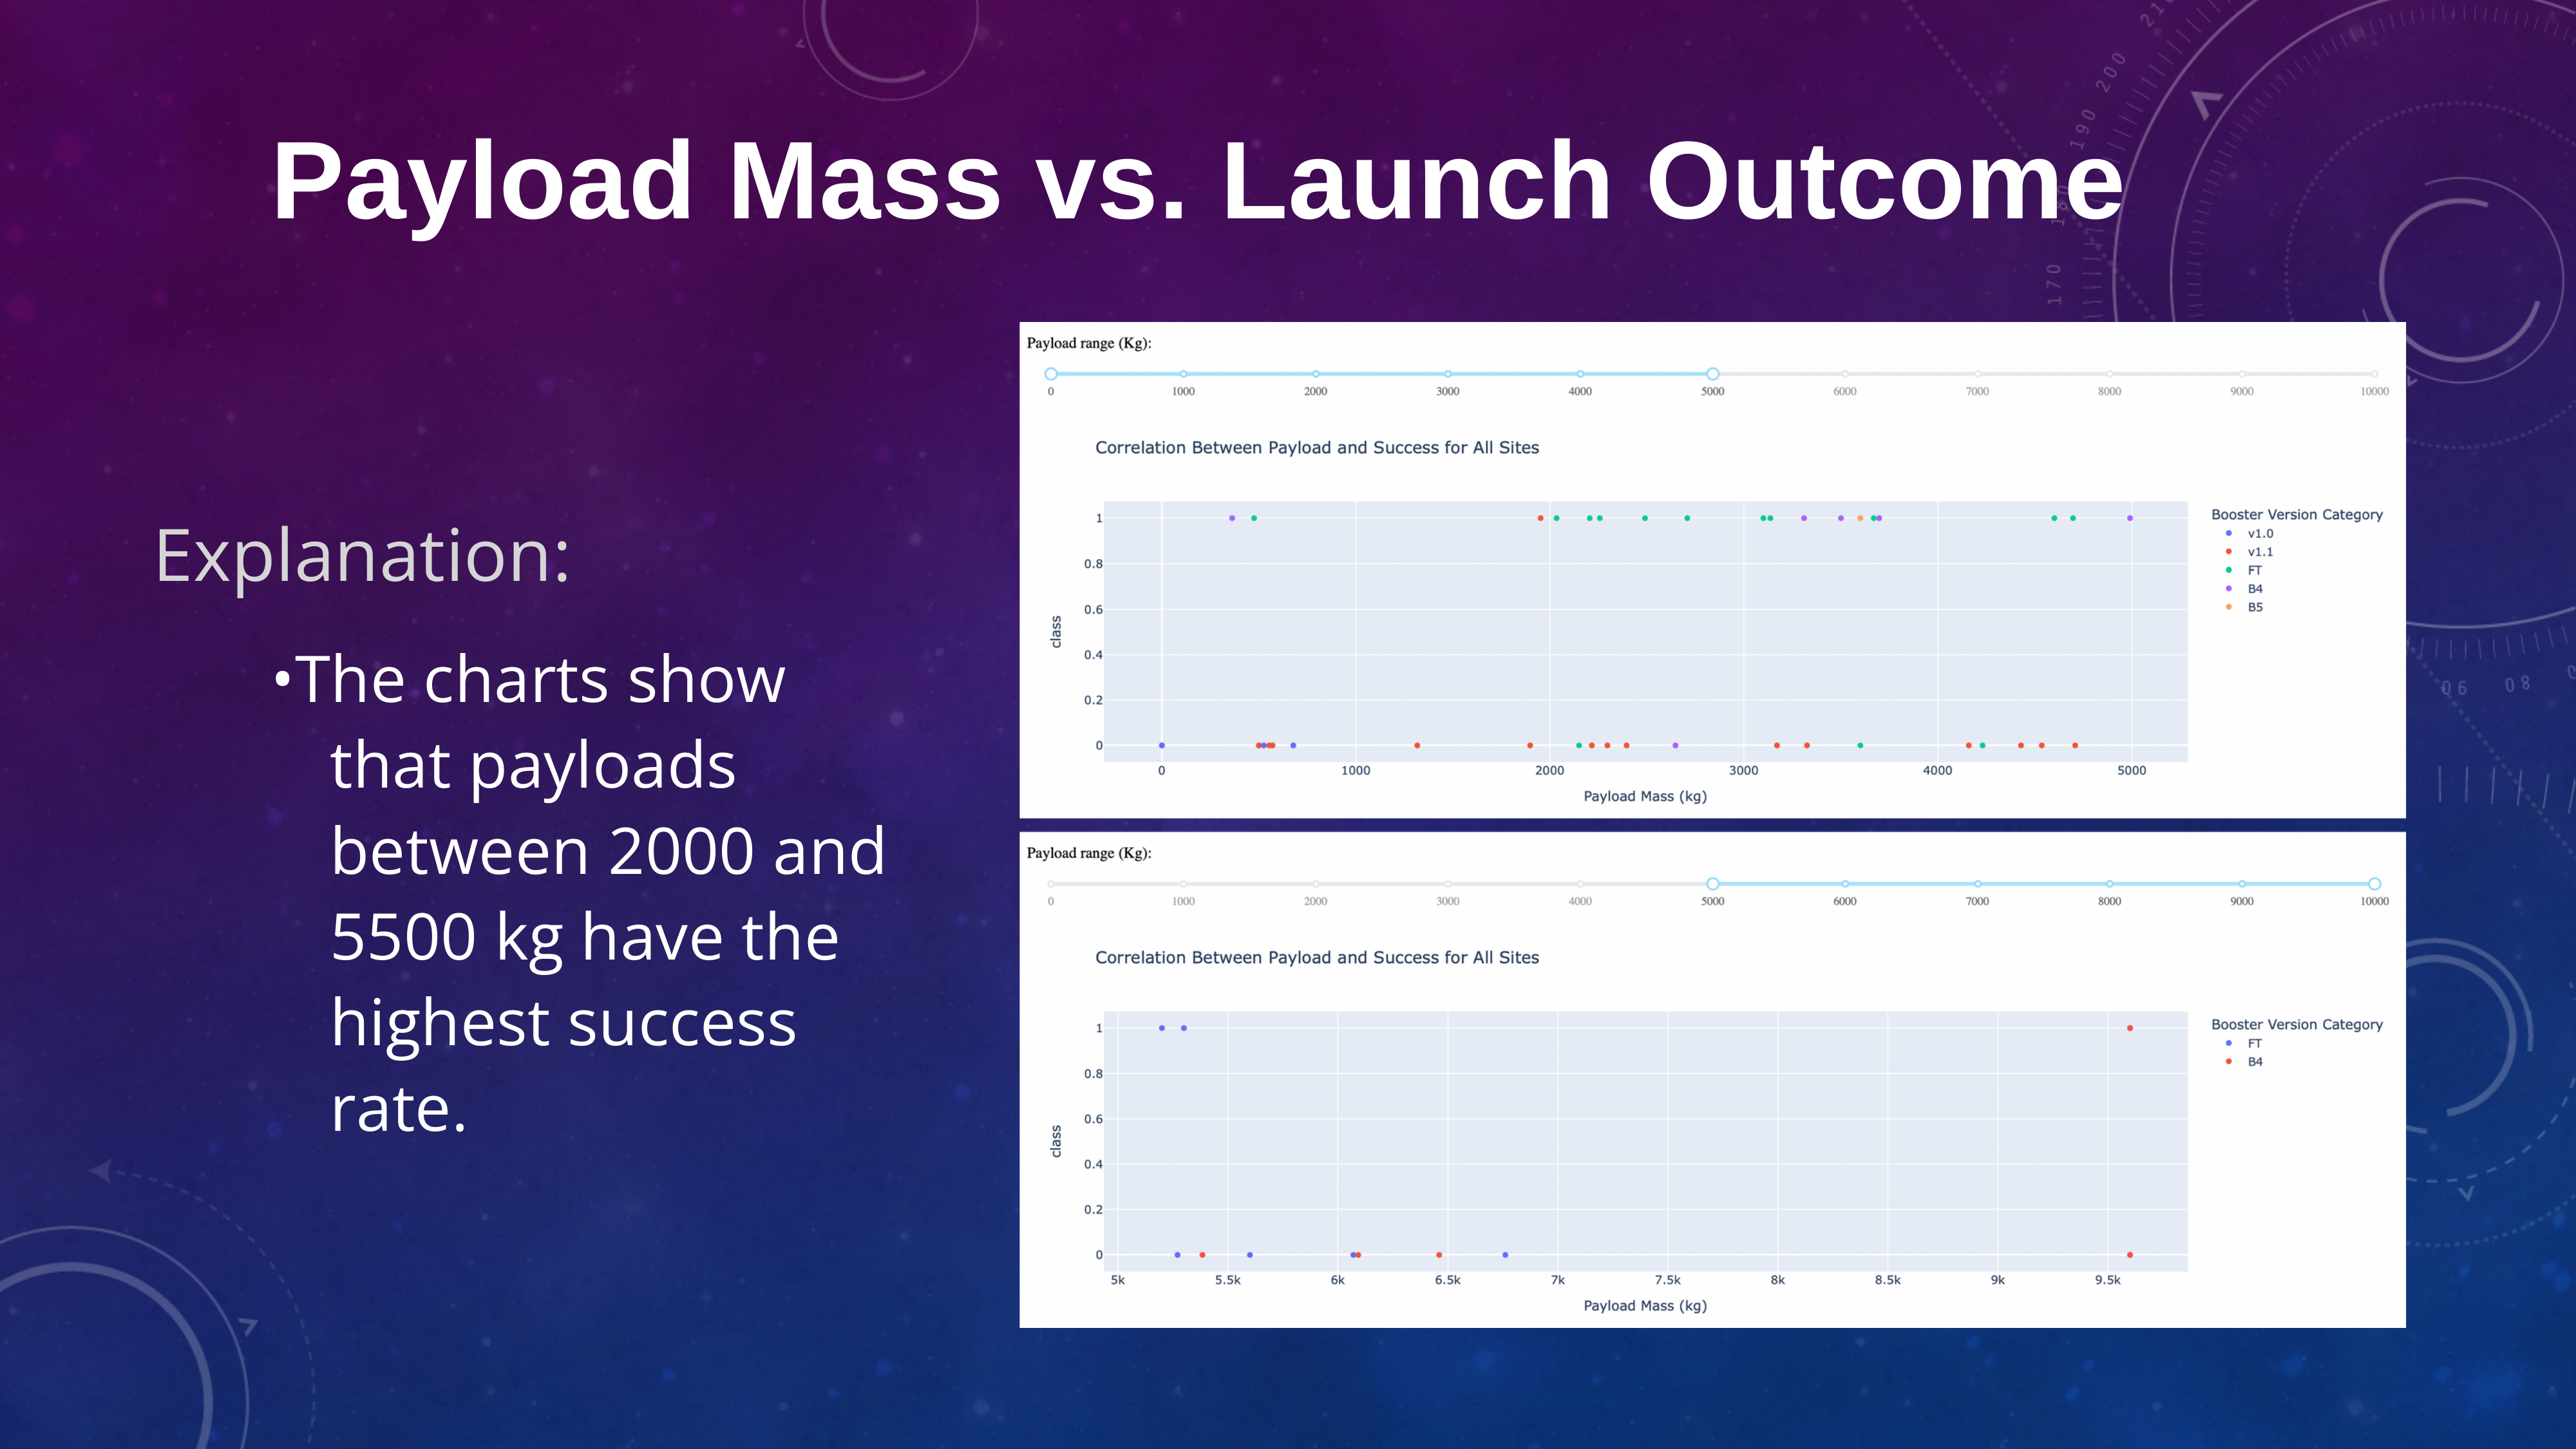

Payload Mass vs. Launch Outcome

Explanation:
•The charts show
that payloads between 2000 and 5500 kg have the highest success rate.